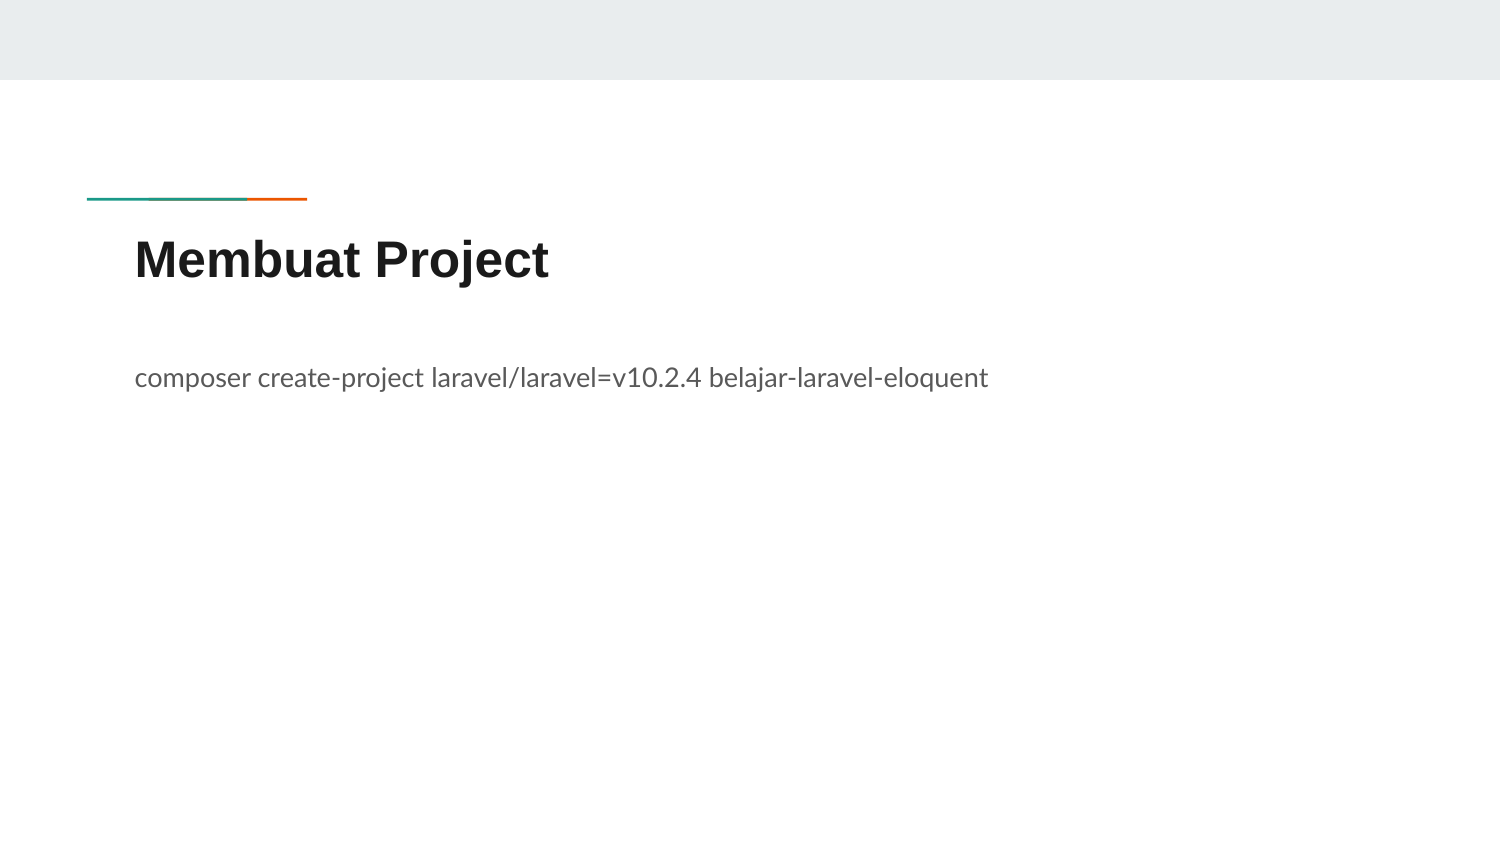

# Membuat Project
composer create-project laravel/laravel=v10.2.4 belajar-laravel-eloquent